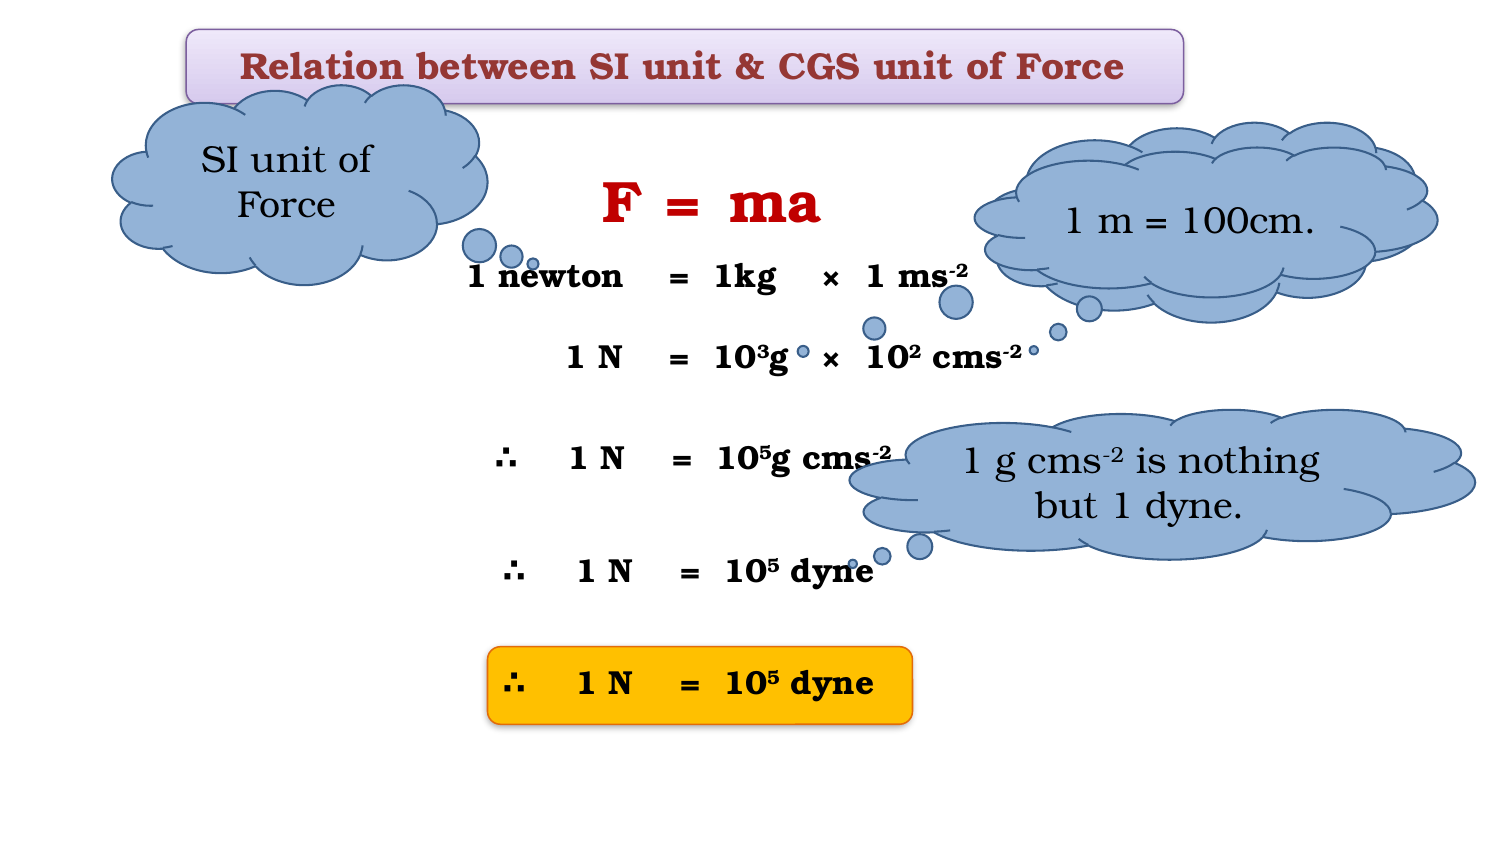

Relation between SI unit & CGS unit of Force
SI unit of Force
1 kg = 1000 g.
1 m = 100cm.
F
=
ma
1 newton
=
1kg
×
1 ms-2
1 N
=
103g
×
102 cms-2
1 g cms-2 is nothing but 1 dyne.
∴
1 N
=
105g cms-2
∴
1 N
=
105 dyne

∴
1 N
=
105 dyne